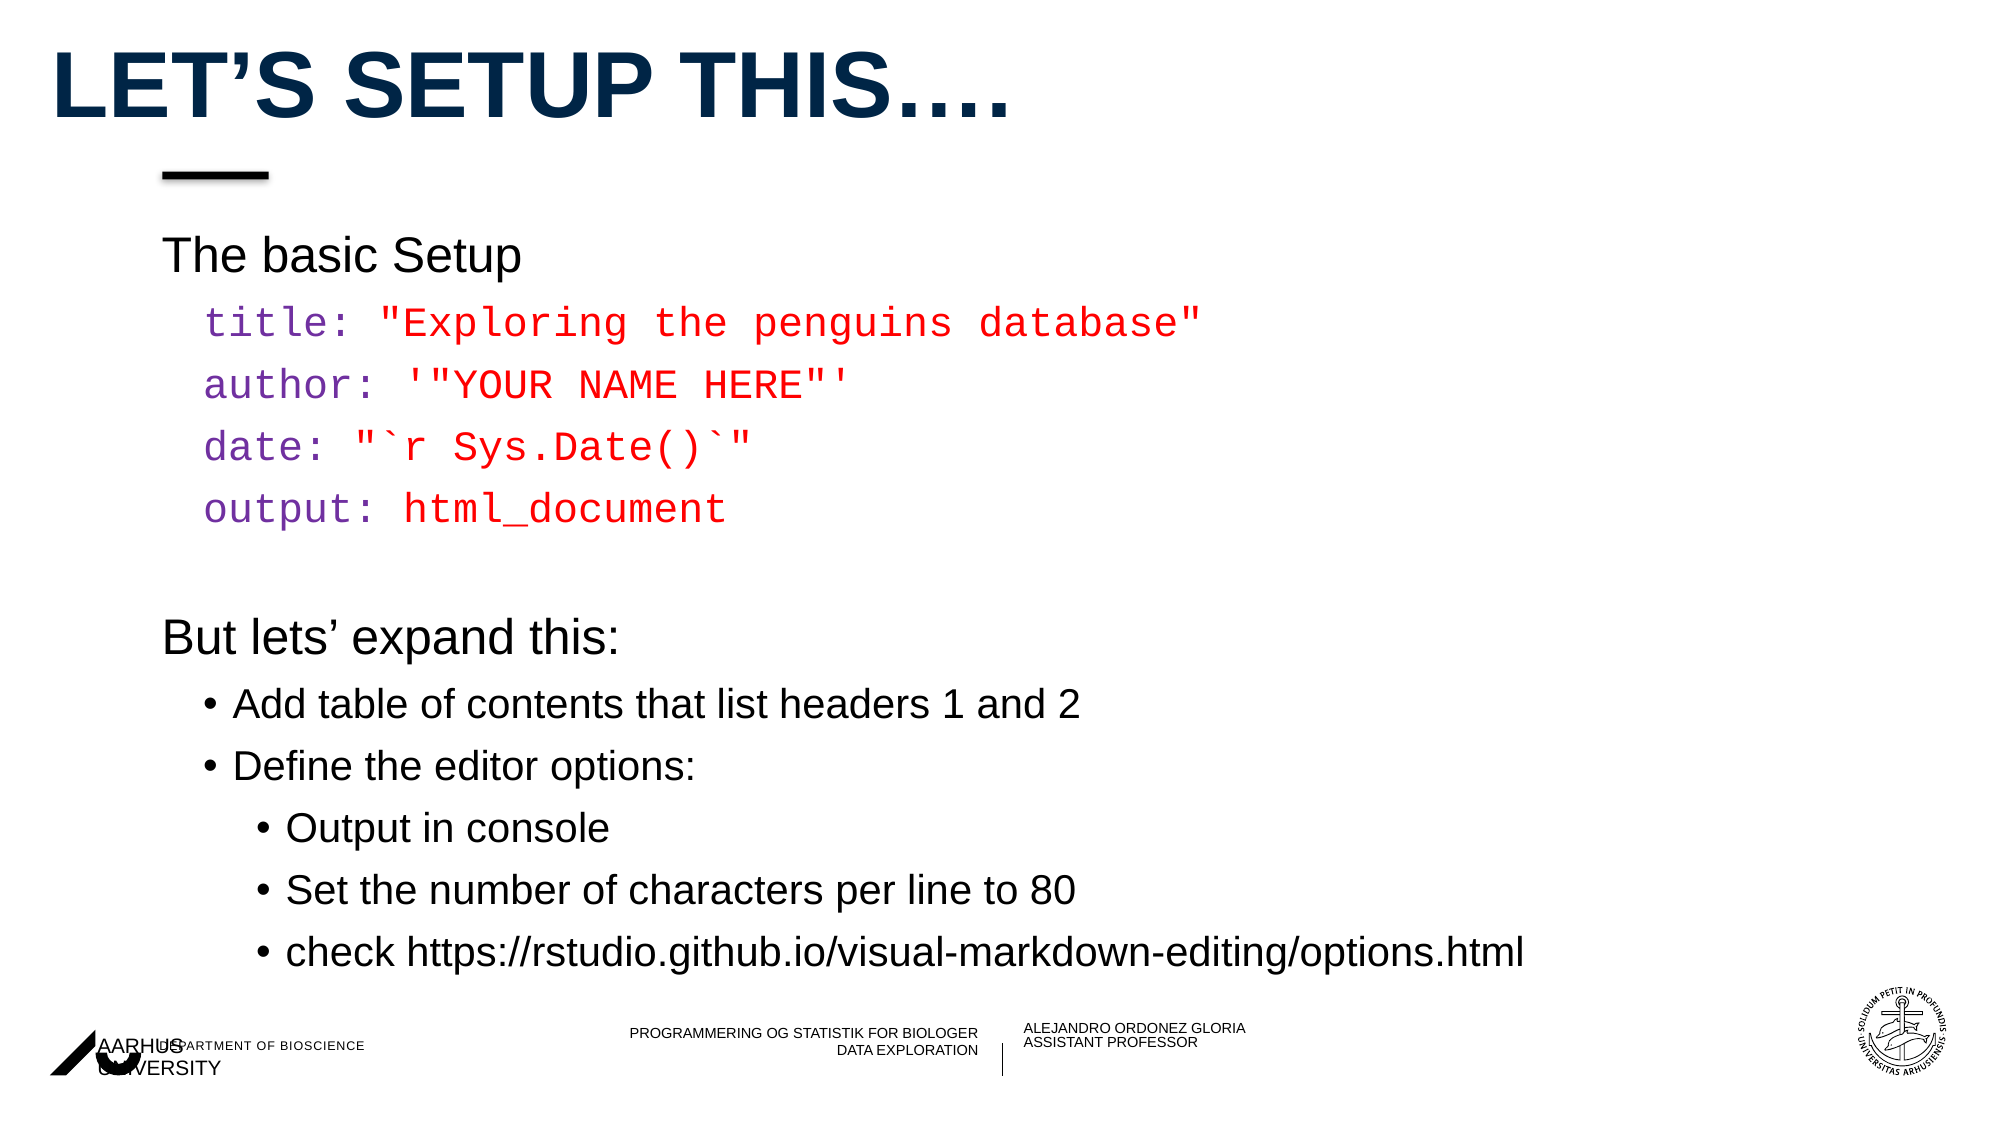

# Let’s setup this….
The basic Setup
title: "Exploring the penguins database"
author: '"YOUR NAME HERE"'
date: "`r Sys.Date()`"
output: html_document

But lets’ expand this:
Add table of contents that list headers 1 and 2
Define the editor options:
Output in console
Set the number of characters per line to 80
check https://rstudio.github.io/visual-markdown-editing/options.html
04/03/202327/08/2018